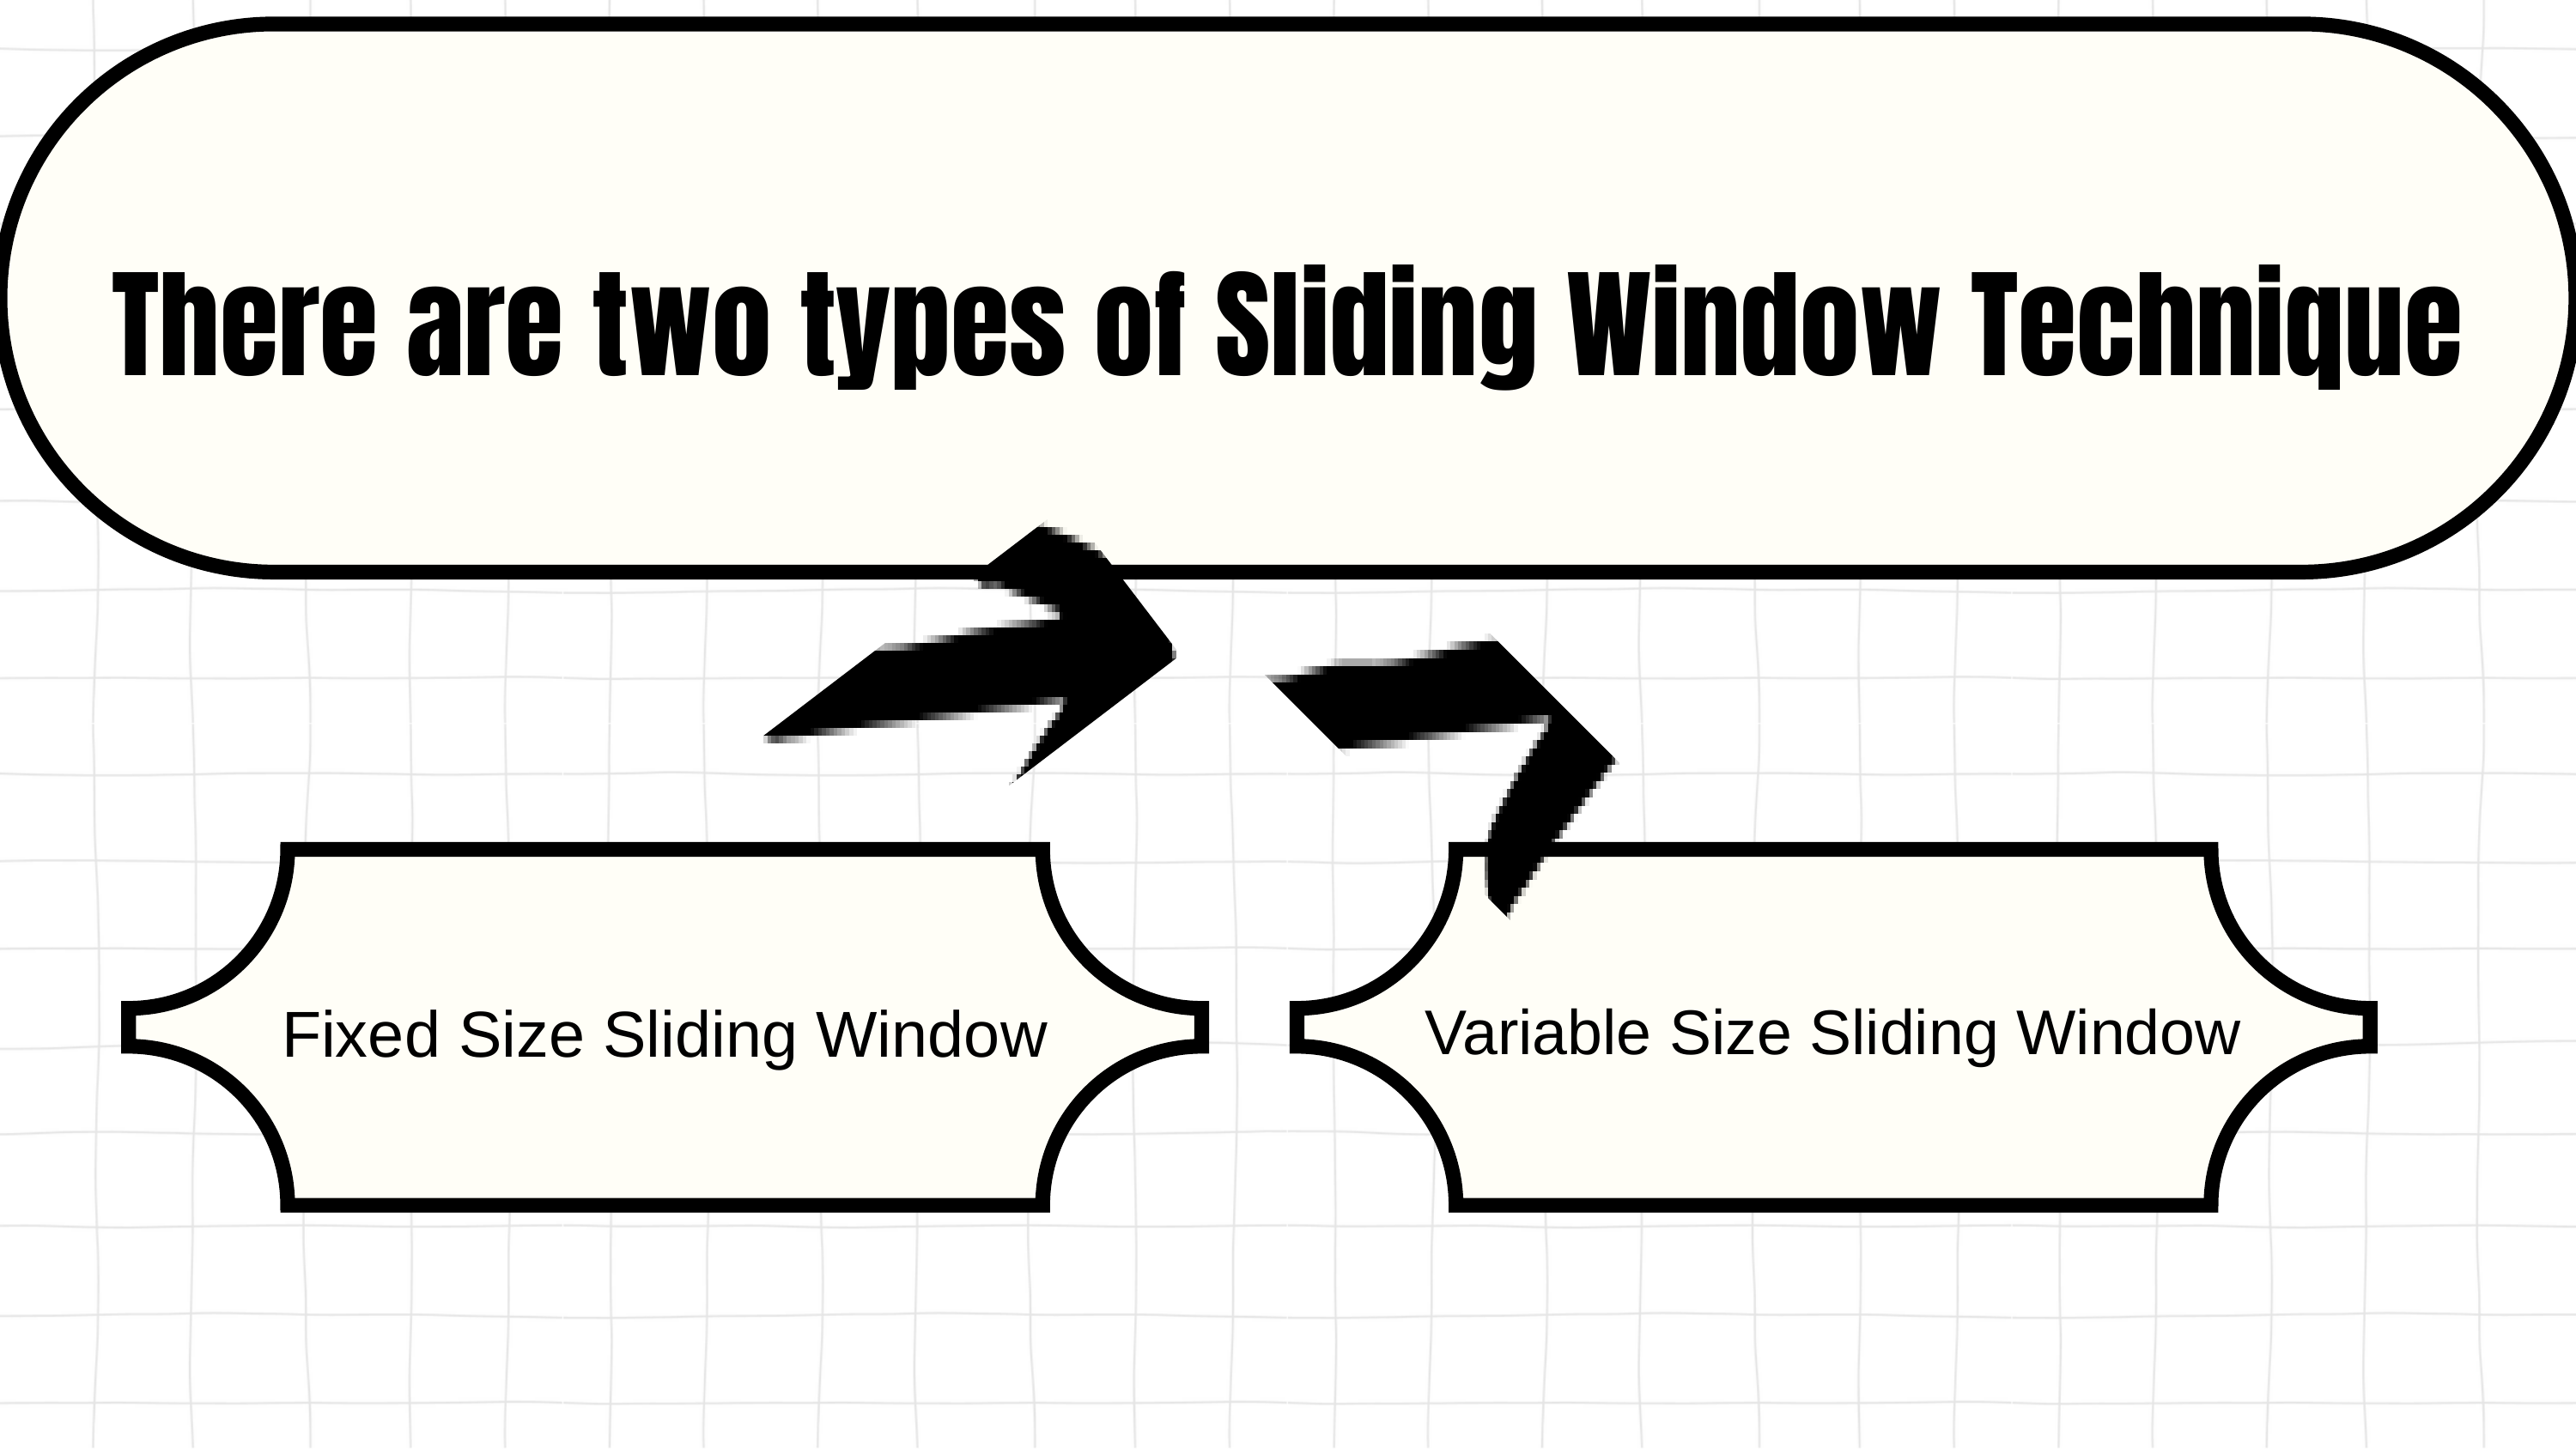

There are two types of Sliding Window Technique

Fixed Size Sliding Window
Variable Size Sliding Window